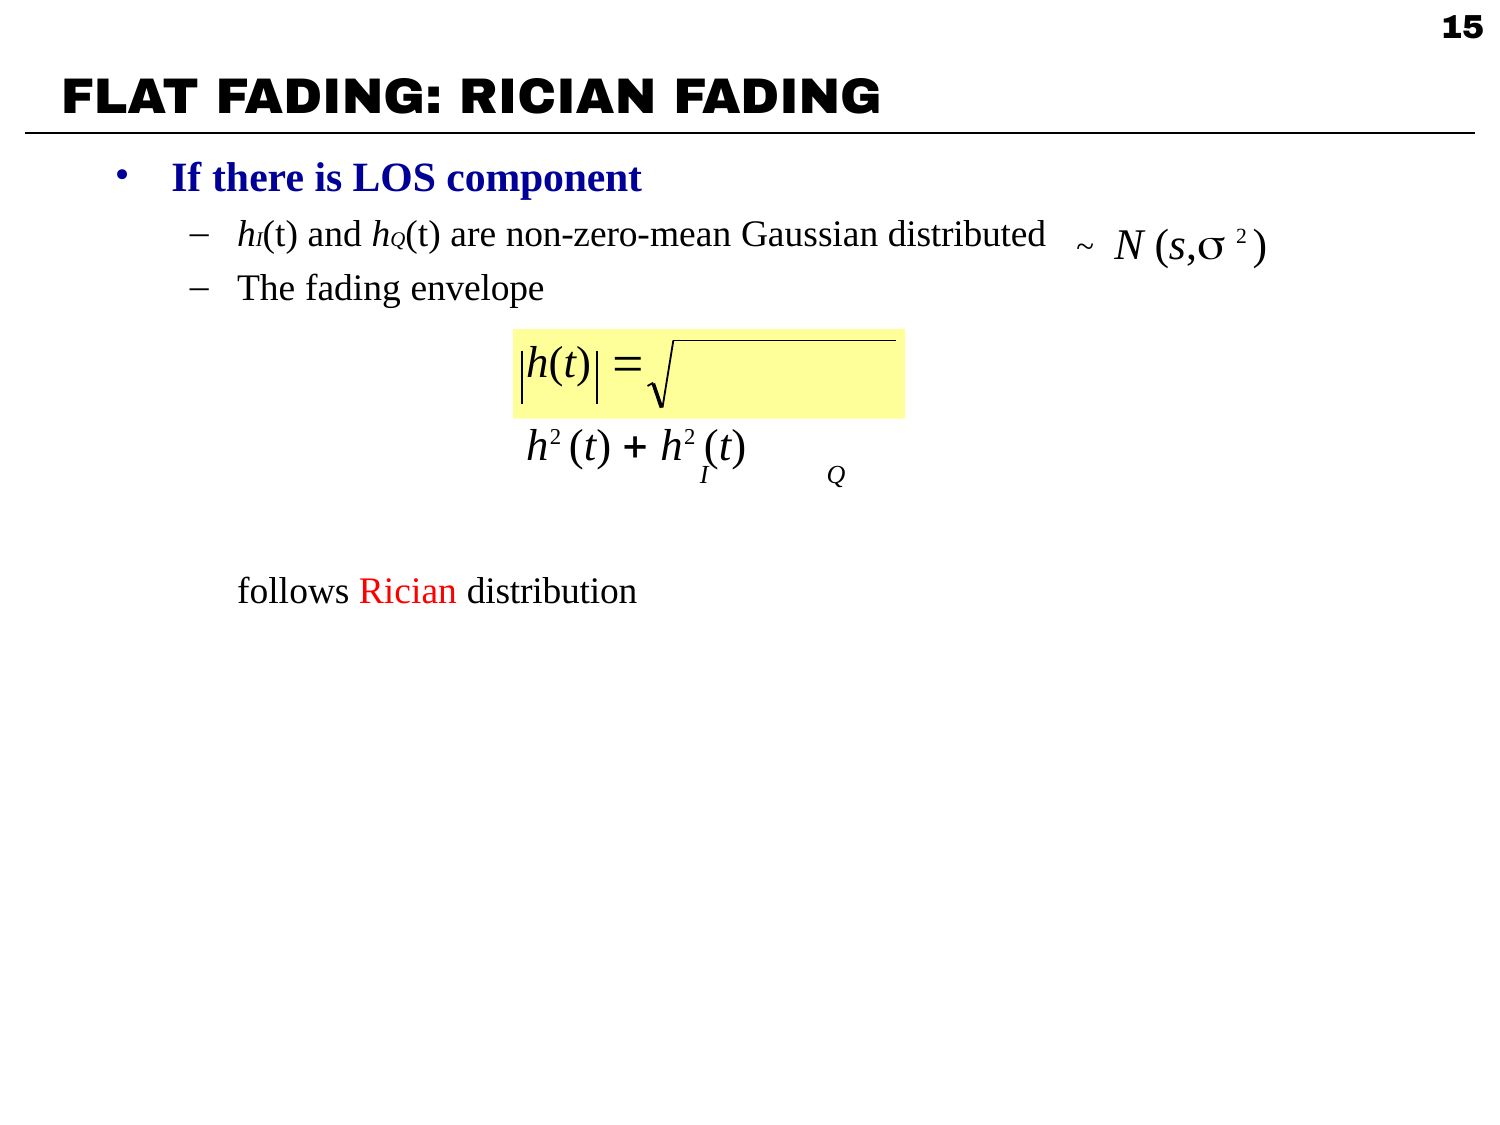

15
# FLAT FADING: RICIAN FADING
If there is LOS component
hI(t) and hQ(t) are non-zero-mean Gaussian distributed
The fading envelope
~  N (s,σ 2 )

h(t) =	h2 (t) + h2 (t)
I	Q

follows Rician distribution